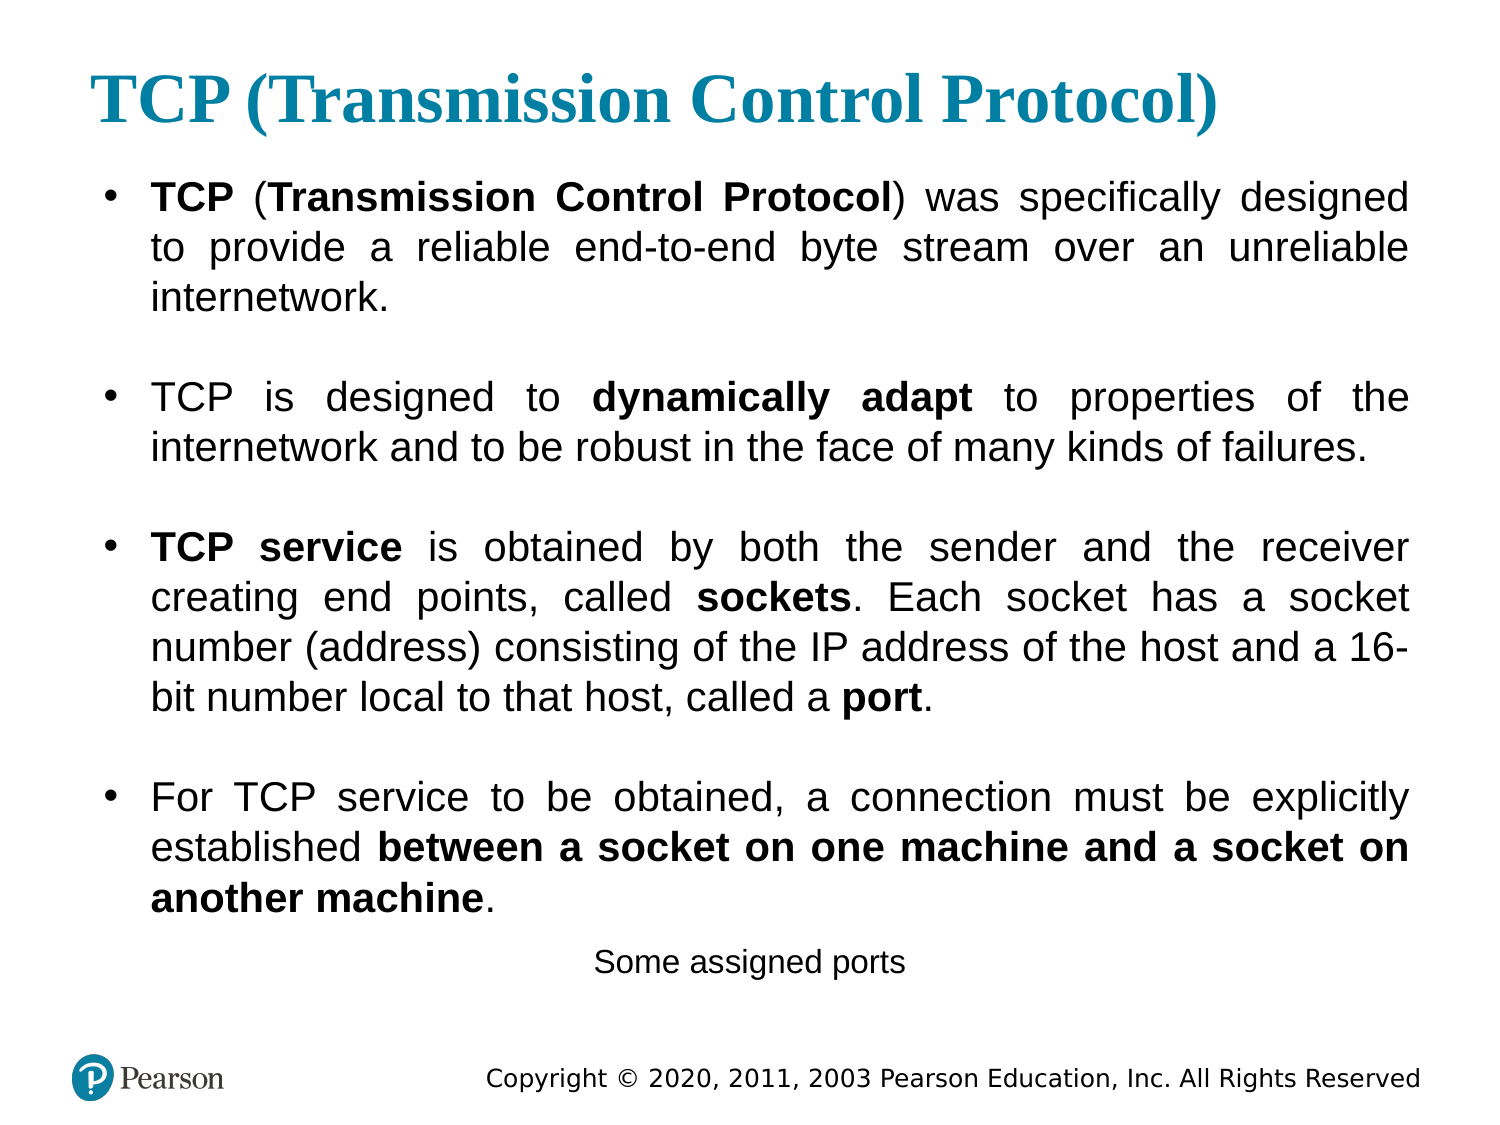

# TCP (Transmission Control Protocol)
TCP (Transmission Control Protocol) was specifically designed to provide a reliable end-to-end byte stream over an unreliable internetwork.

TCP is designed to dynamically adapt to properties of the internetwork and to be robust in the face of many kinds of failures.

TCP service is obtained by both the sender and the receiver creating end points, called sockets. Each socket has a socket number (address) consisting of the IP address of the host and a 16-bit number local to that host, called a port.

For TCP service to be obtained, a connection must be explicitly established between a socket on one machine and a socket on another machine.
Some assigned ports